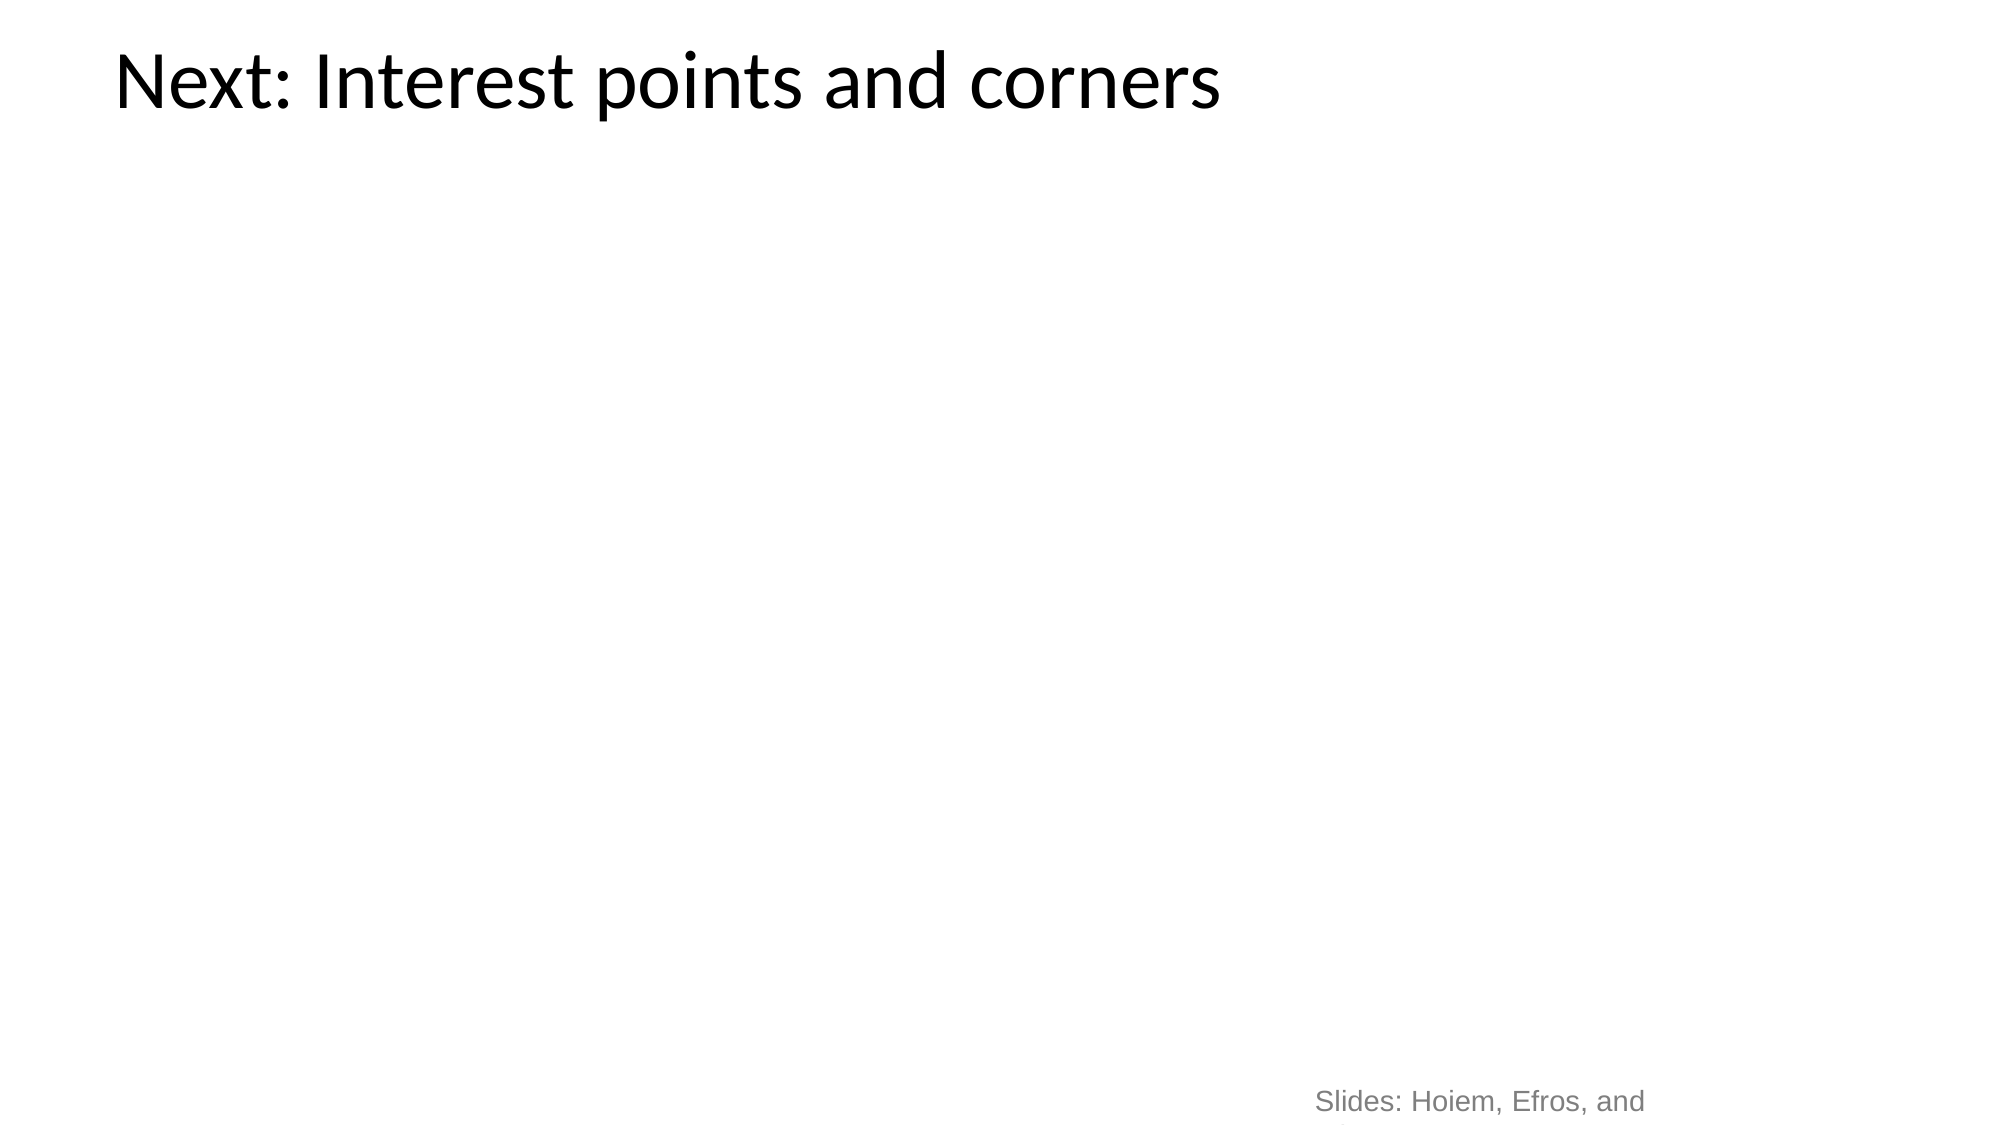

# Next: Interest points and corners

Slides: Hoiem, Efros, and others